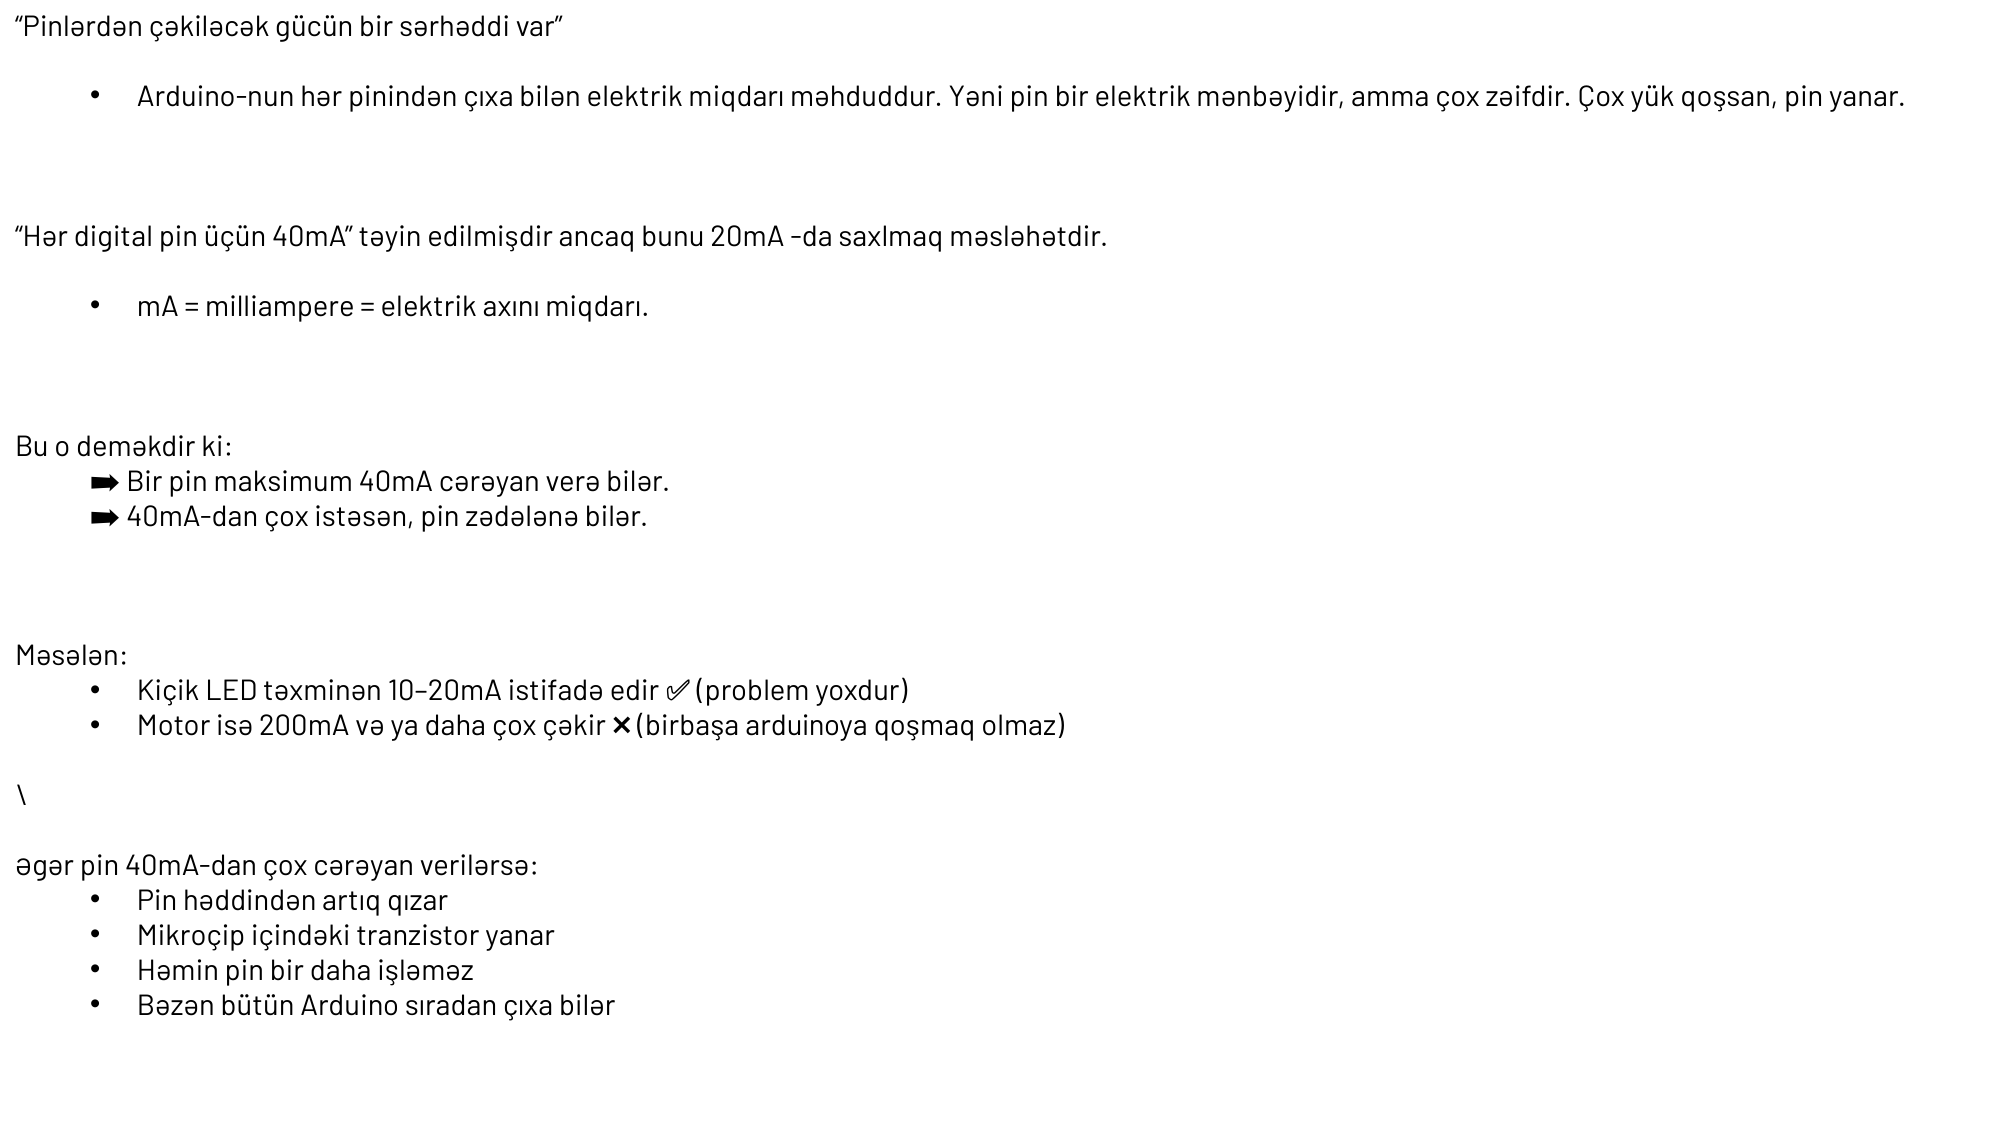

“Pinlərdən çəkiləcək gücün bir sərhəddi var”

Arduino-nun hər pinindən çıxa bilən elektrik miqdarı məhduddur. Yəni pin bir elektrik mənbəyidir, amma çox zəifdir. Çox yük qoşsan, pin yanar.

“Hər digital pin üçün 40mA” təyin edilmişdir ancaq bunu 20mA -da saxlmaq məsləhətdir.

mA = milliampere = elektrik axını miqdarı.

Bu o deməkdir ki:
➡ Bir pin maksimum 40mA cərəyan verə bilər.
➡ 40mA-dan çox istəsən, pin zədələnə bilər.

Məsələn:
Kiçik LED təxminən 10–20mA istifadə edir ✅ (problem yoxdur)
Motor isə 200mA və ya daha çox çəkir ❌ (birbaşa arduinoya qoşmaq olmaz)

\

Əgər pin 40mA-dan çox cərəyan verilərsə:
Pin həddindən artıq qızar
Mikroçip içindəki tranzistor yanar
Həmin pin bir daha işləməz
Bəzən bütün Arduino sıradan çıxa bilər